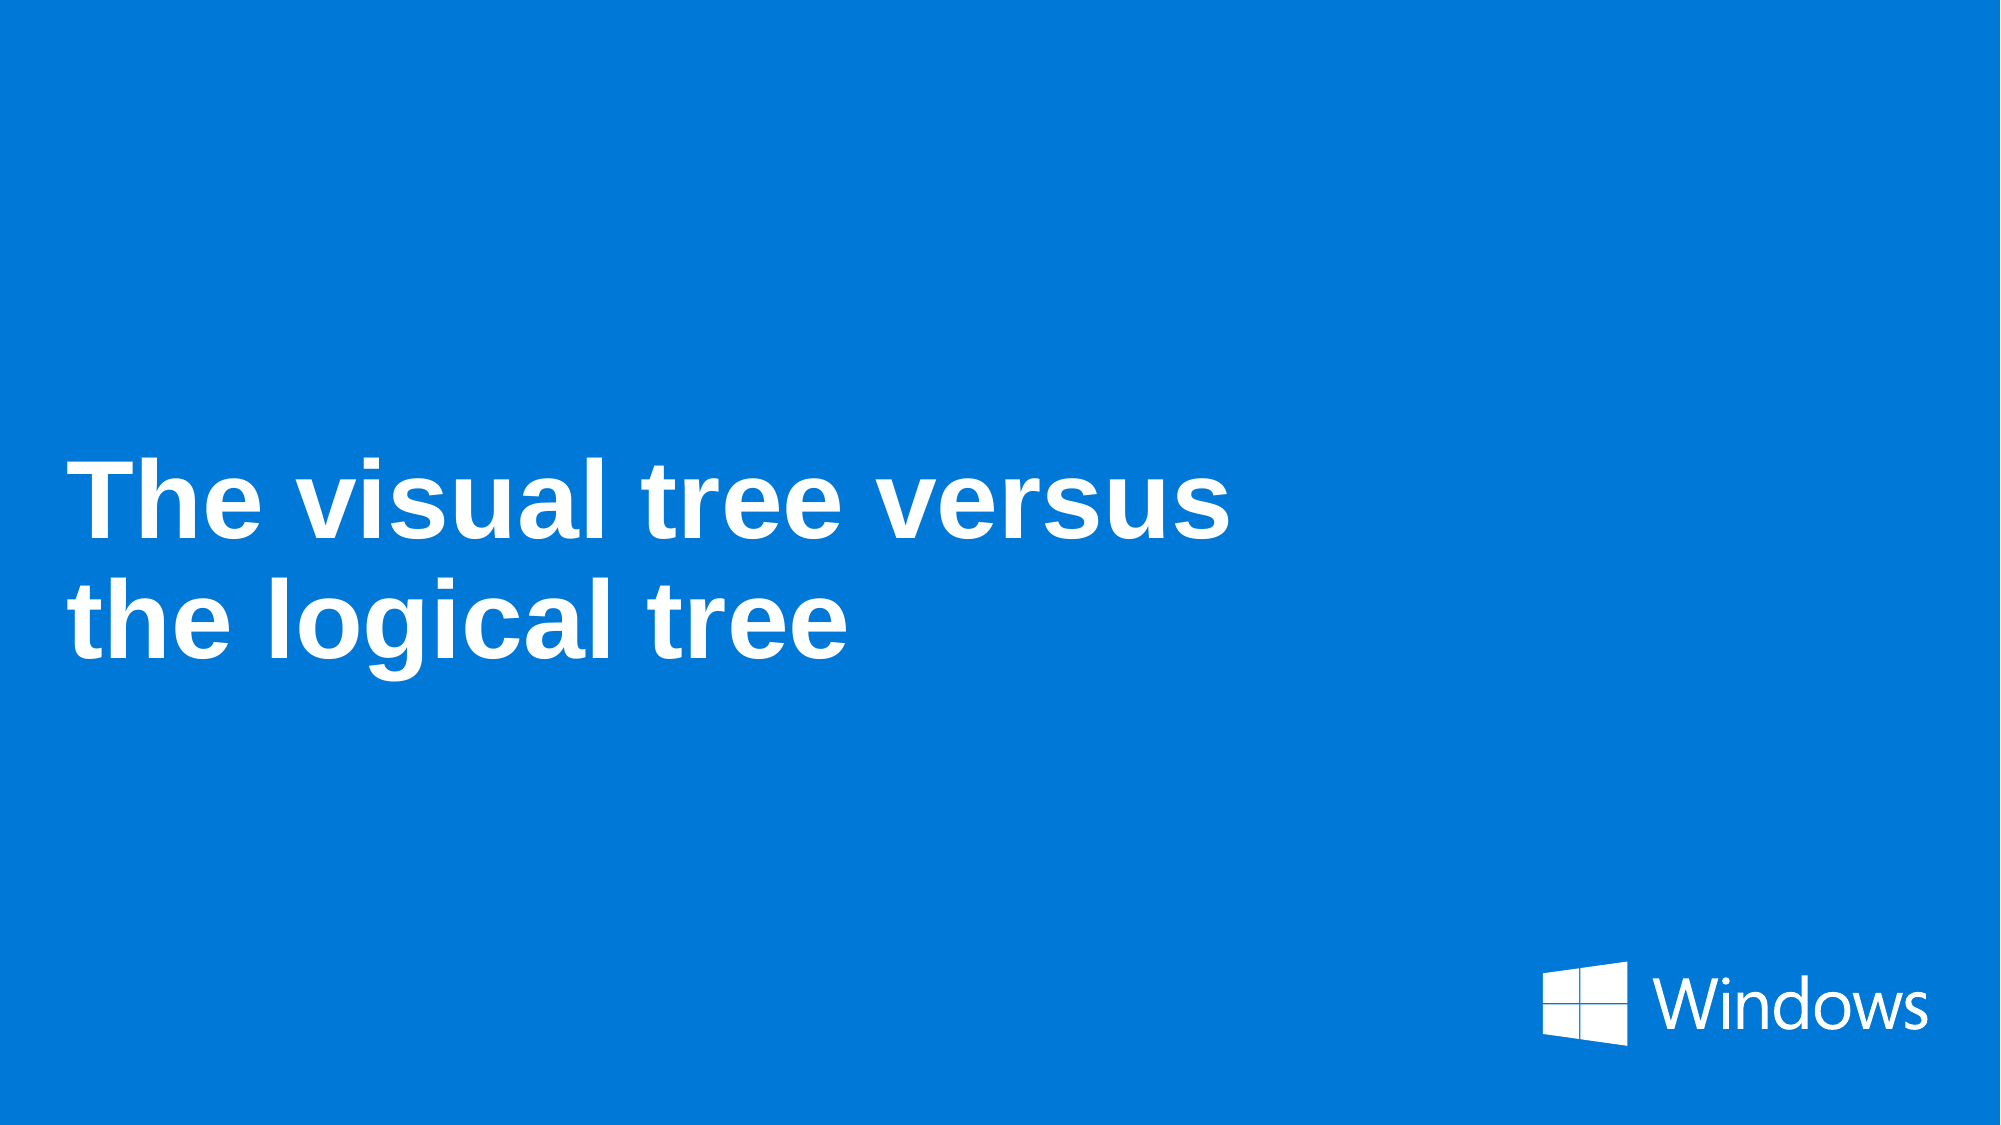

# The visual tree versus the logical tree